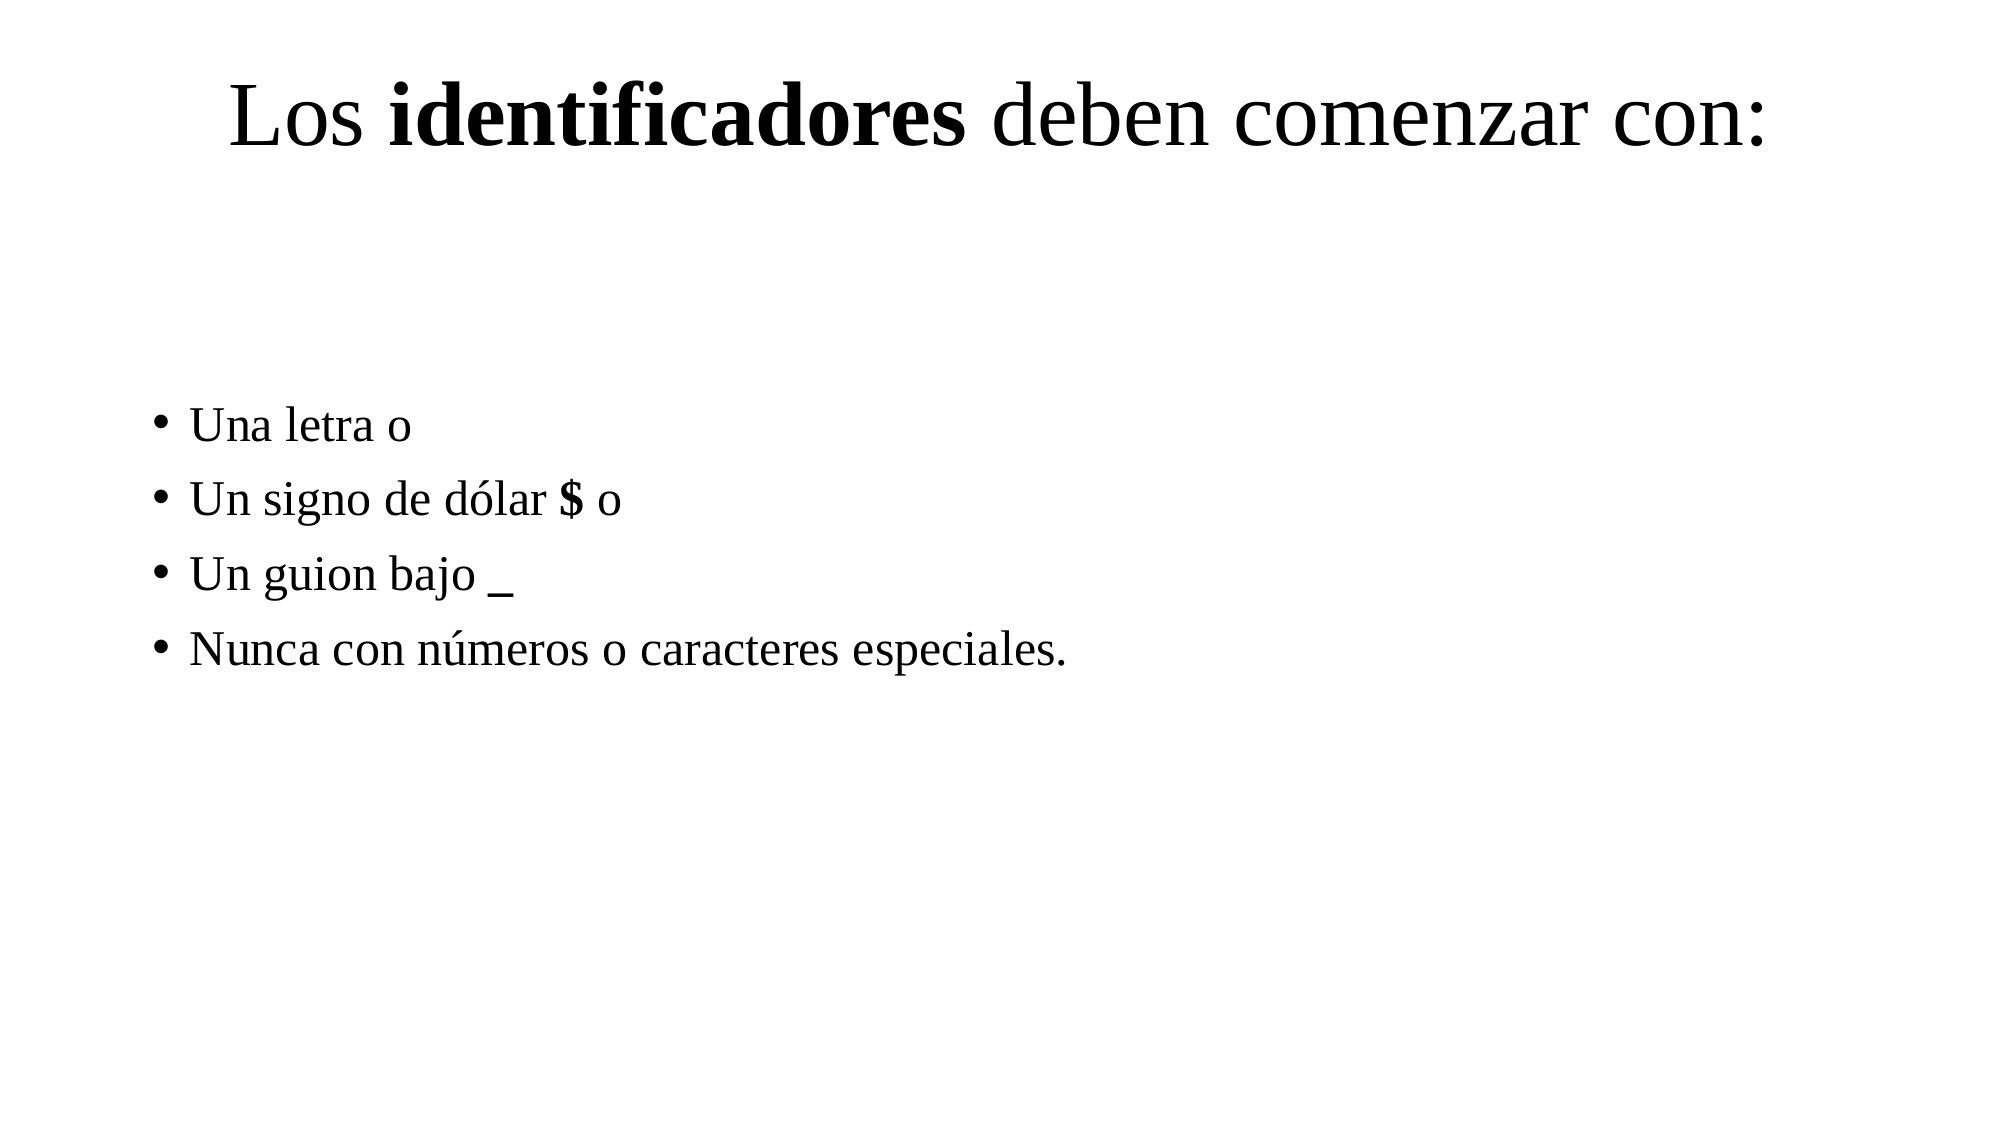

# Los identificadores deben comenzar con:

Una letra o
Un signo de dólar $ o
Un guion bajo _
Nunca con números o caracteres especiales.